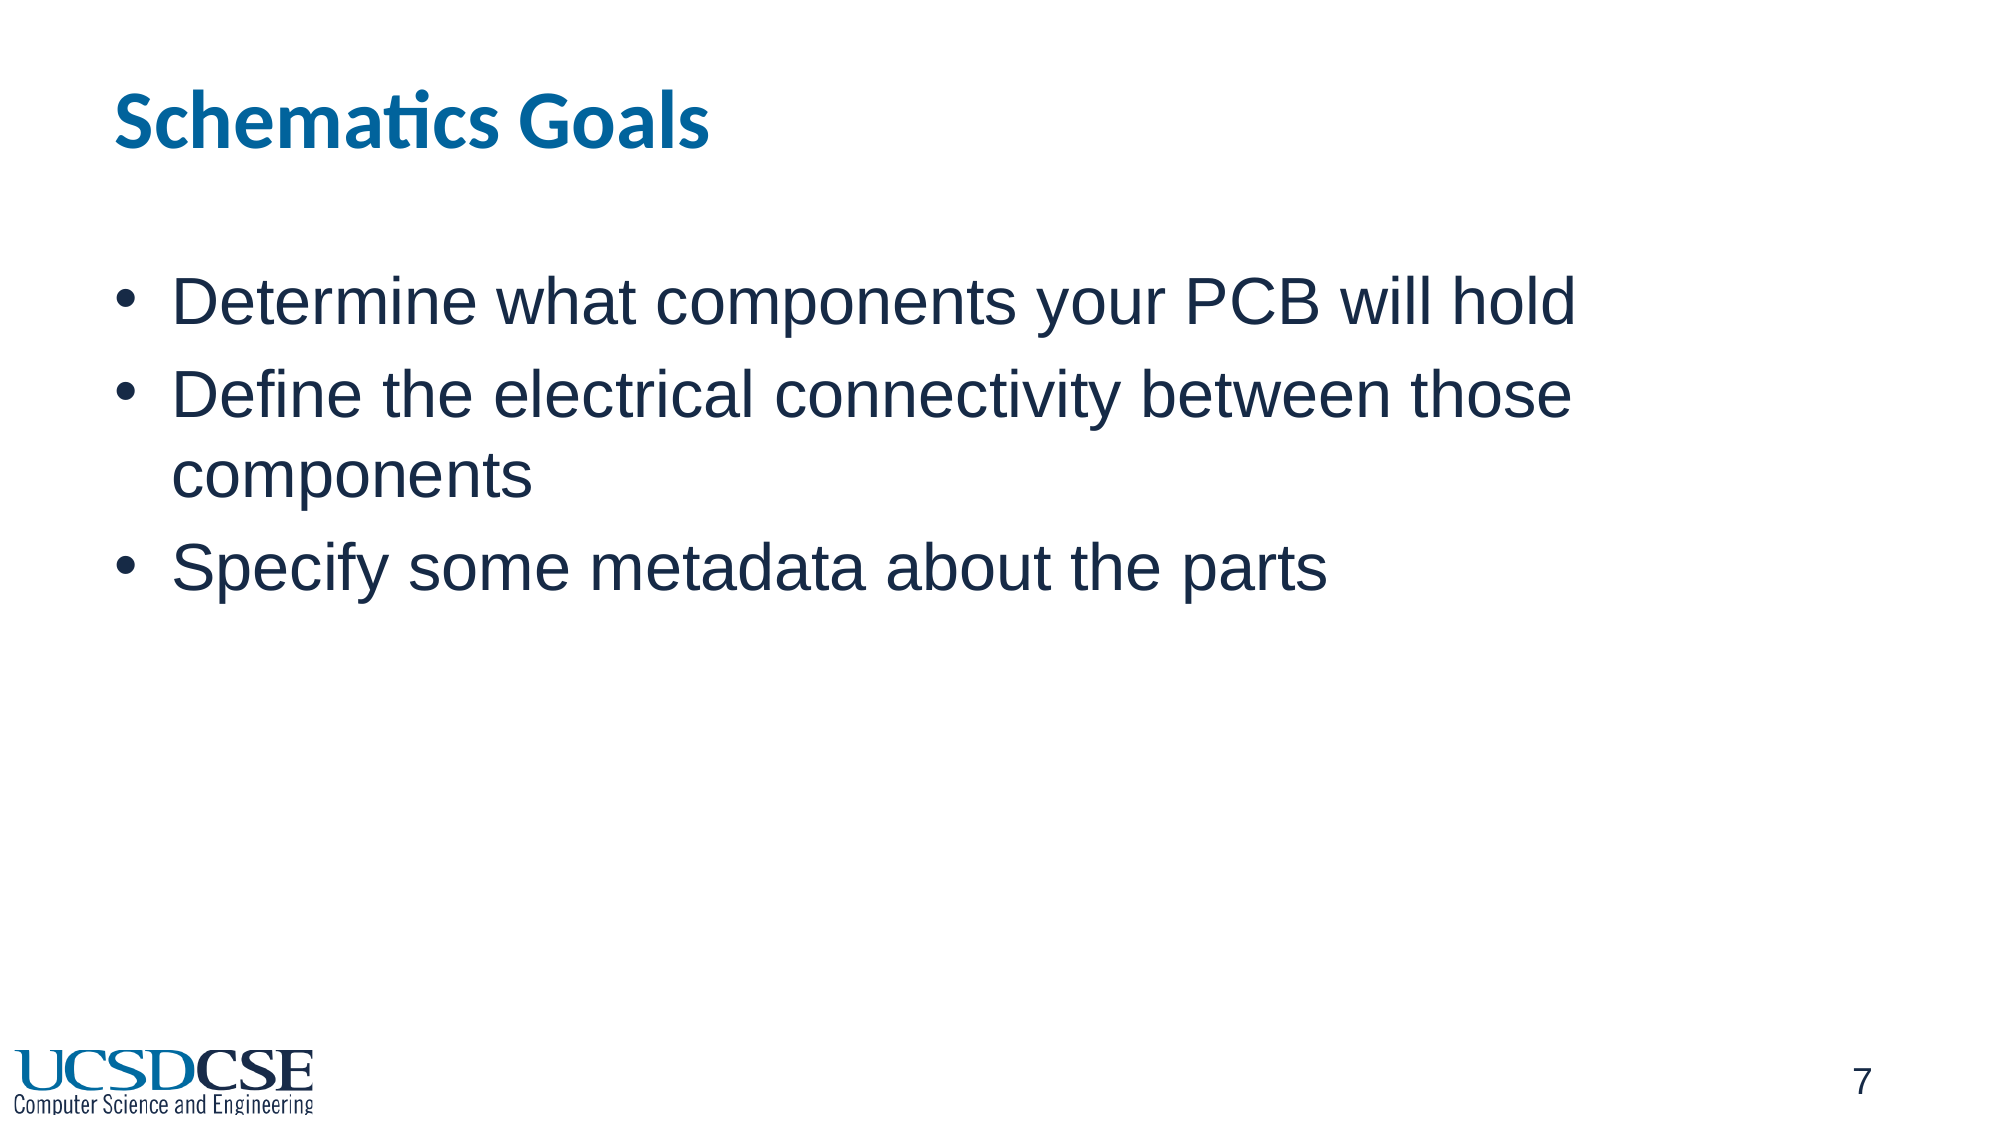

# Schematics Goals
Determine what components your PCB will hold
Define the electrical connectivity between those components
Specify some metadata about the parts